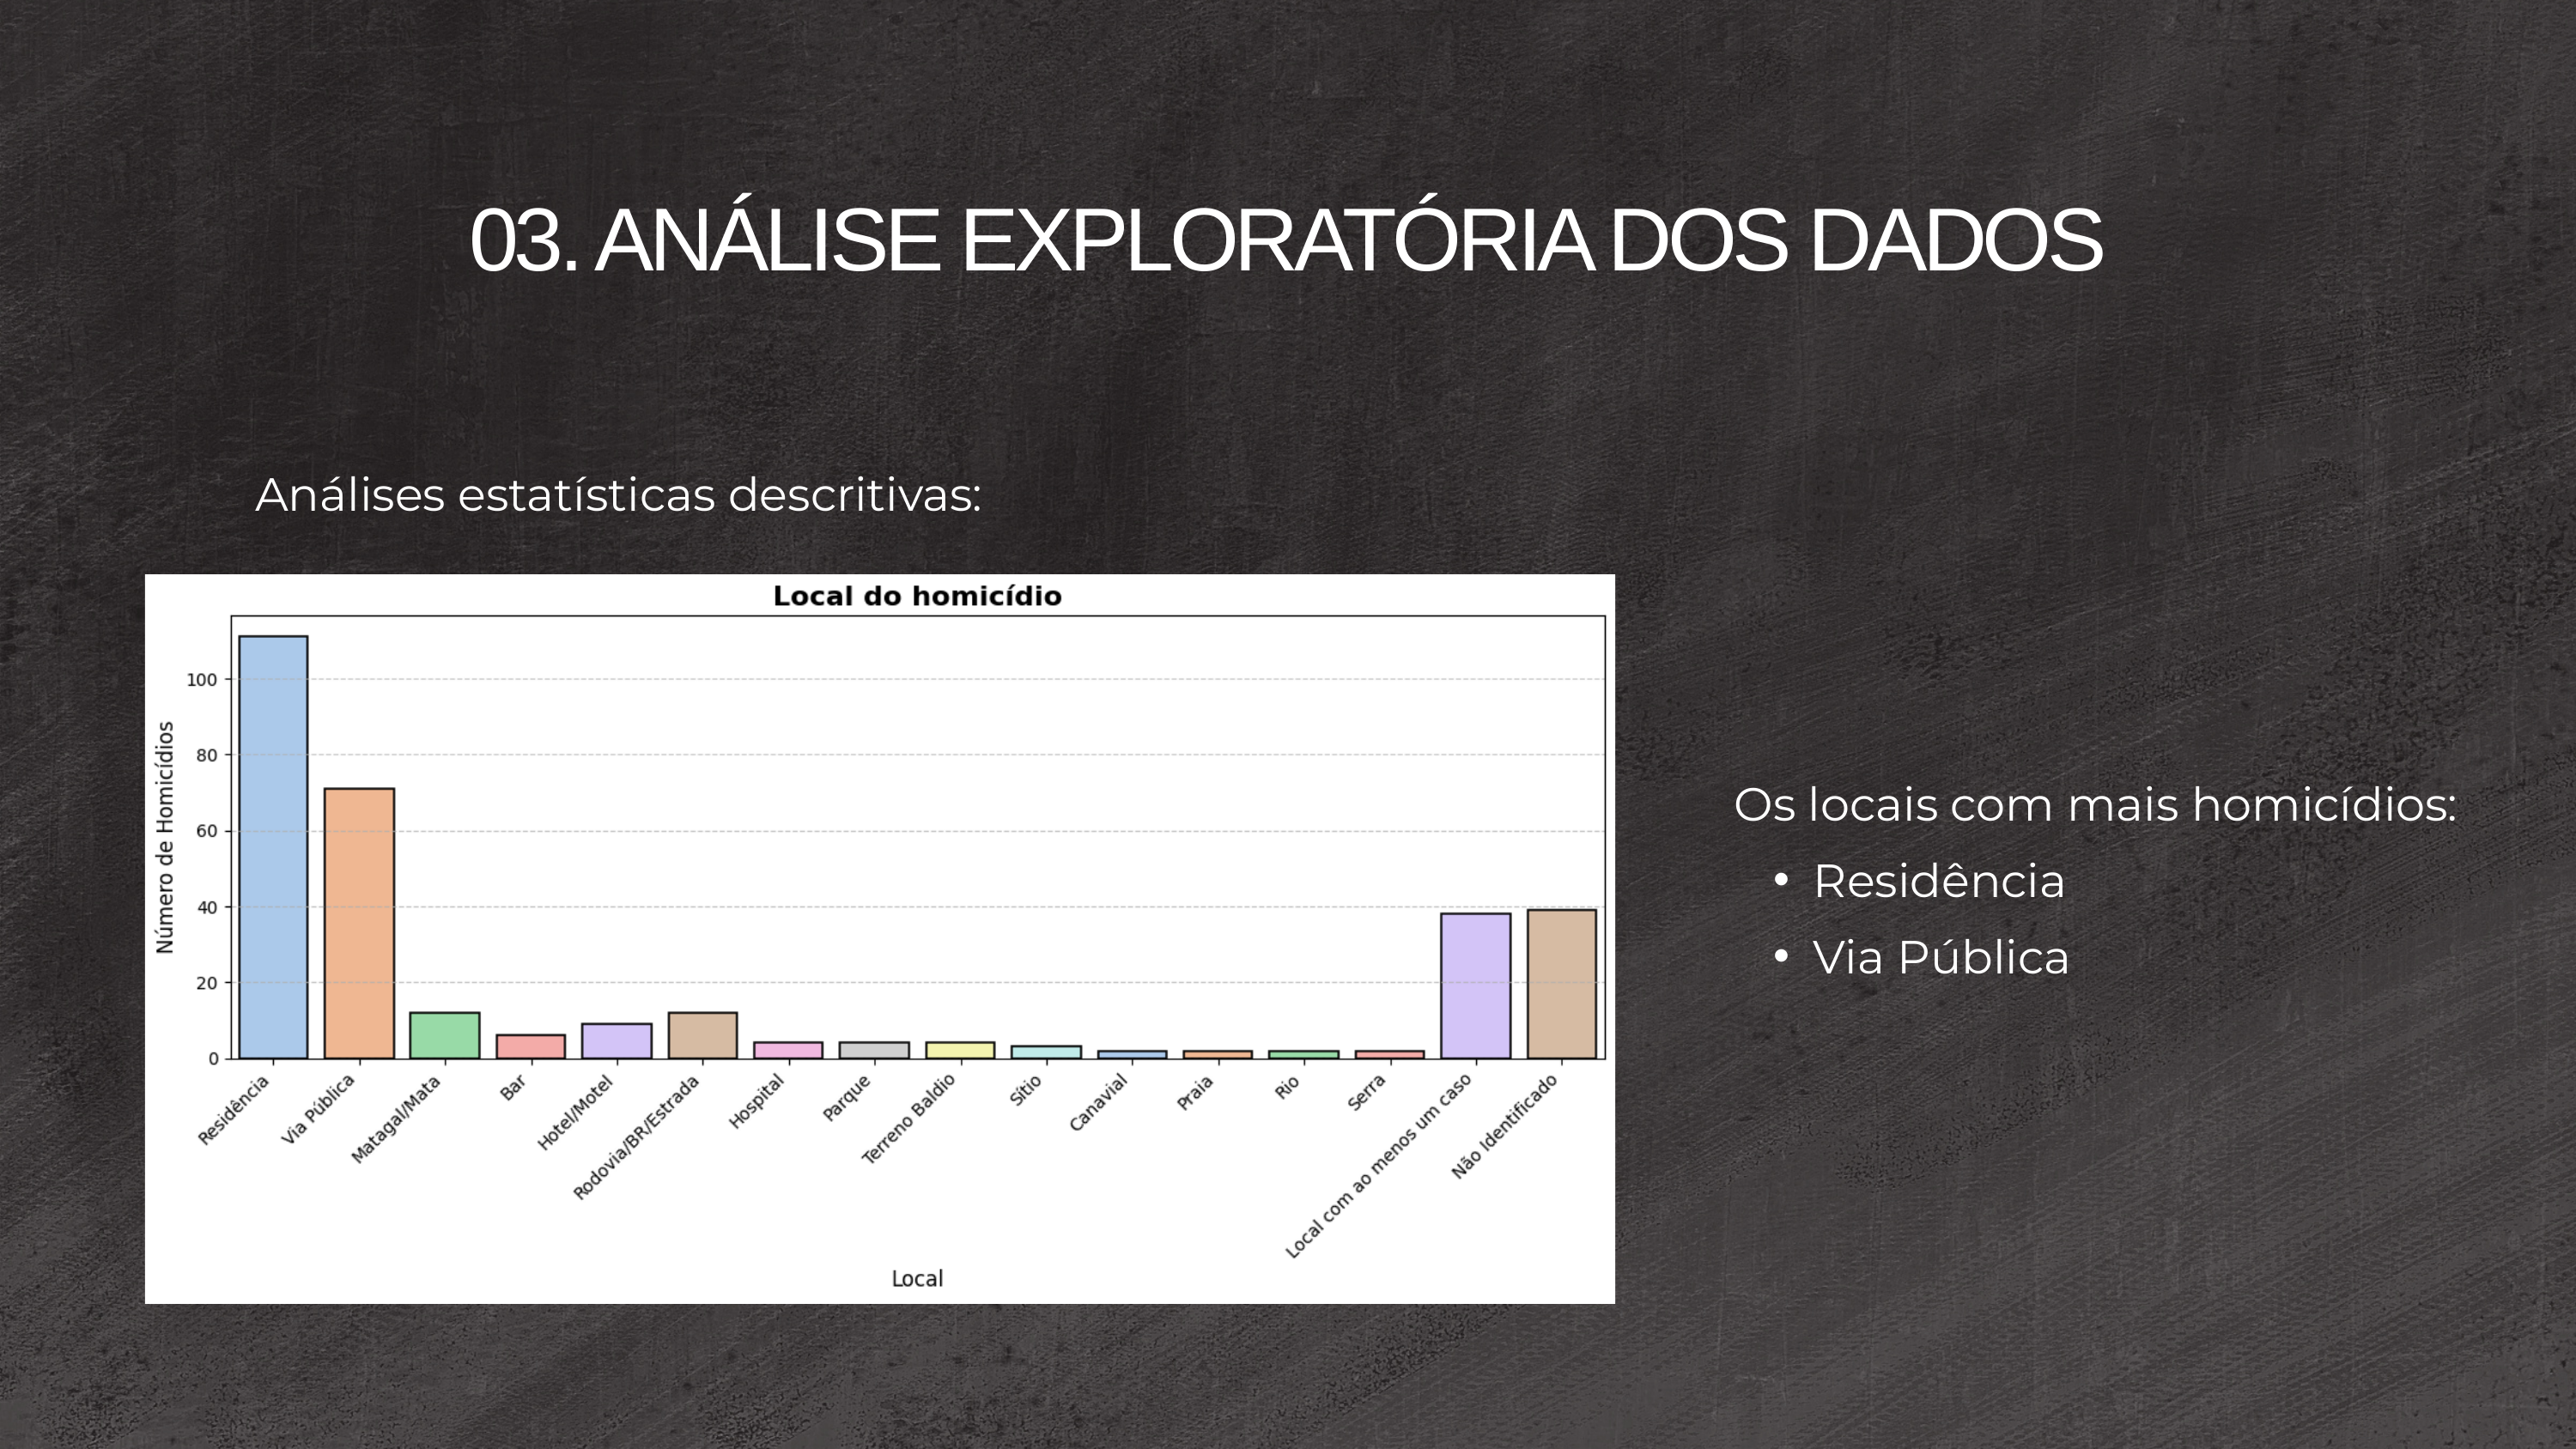

03. ANÁLISE EXPLORATÓRIA DOS DADOS
Análises estatísticas descritivas:

Os locais com mais homicídios:
Residência
Via Pública